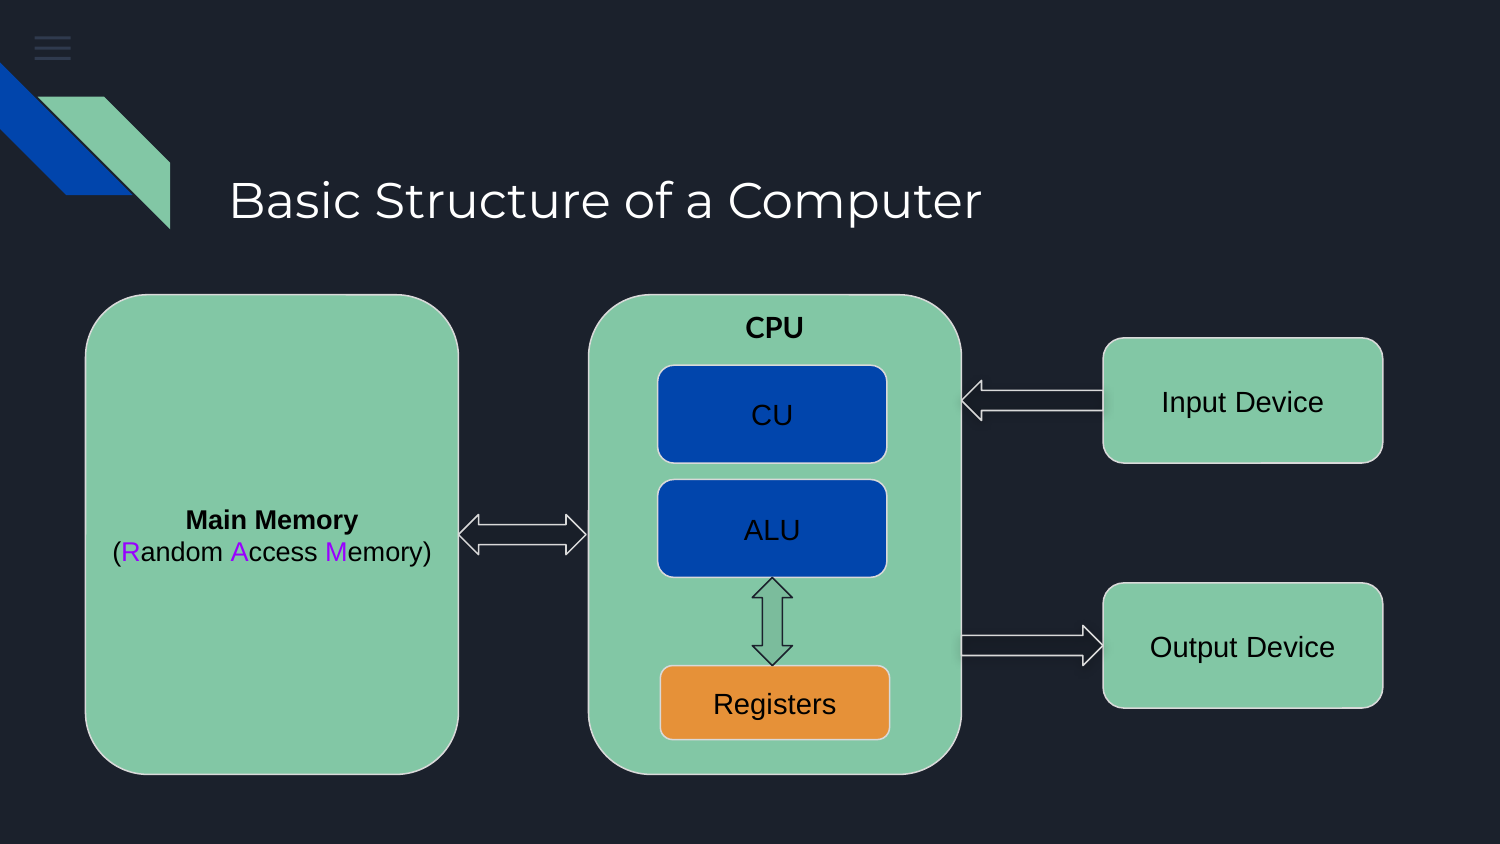

# Basic Structure of a Computer
Main Memory
(Random Access Memory)

CPU
Input Device
CU

ALU

Output Device

Registers